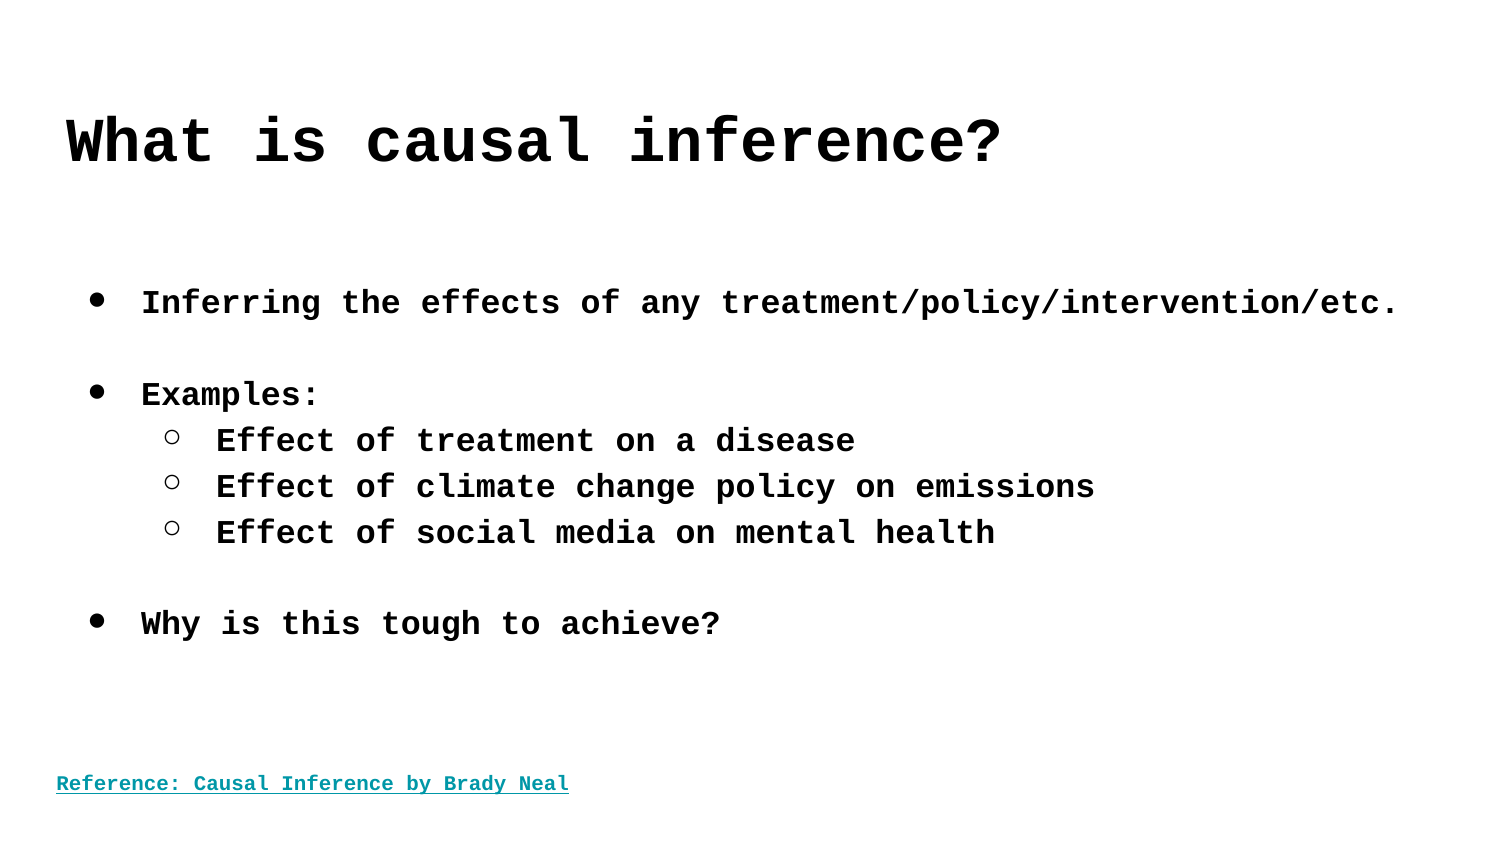

# What is causal inference?

Inferring the effects of any treatment/policy/intervention/etc.
Examples:
Effect of treatment on a disease
Effect of climate change policy on emissions
Effect of social media on mental health
Why is this tough to achieve?
Reference: Causal Inference by Brady Neal